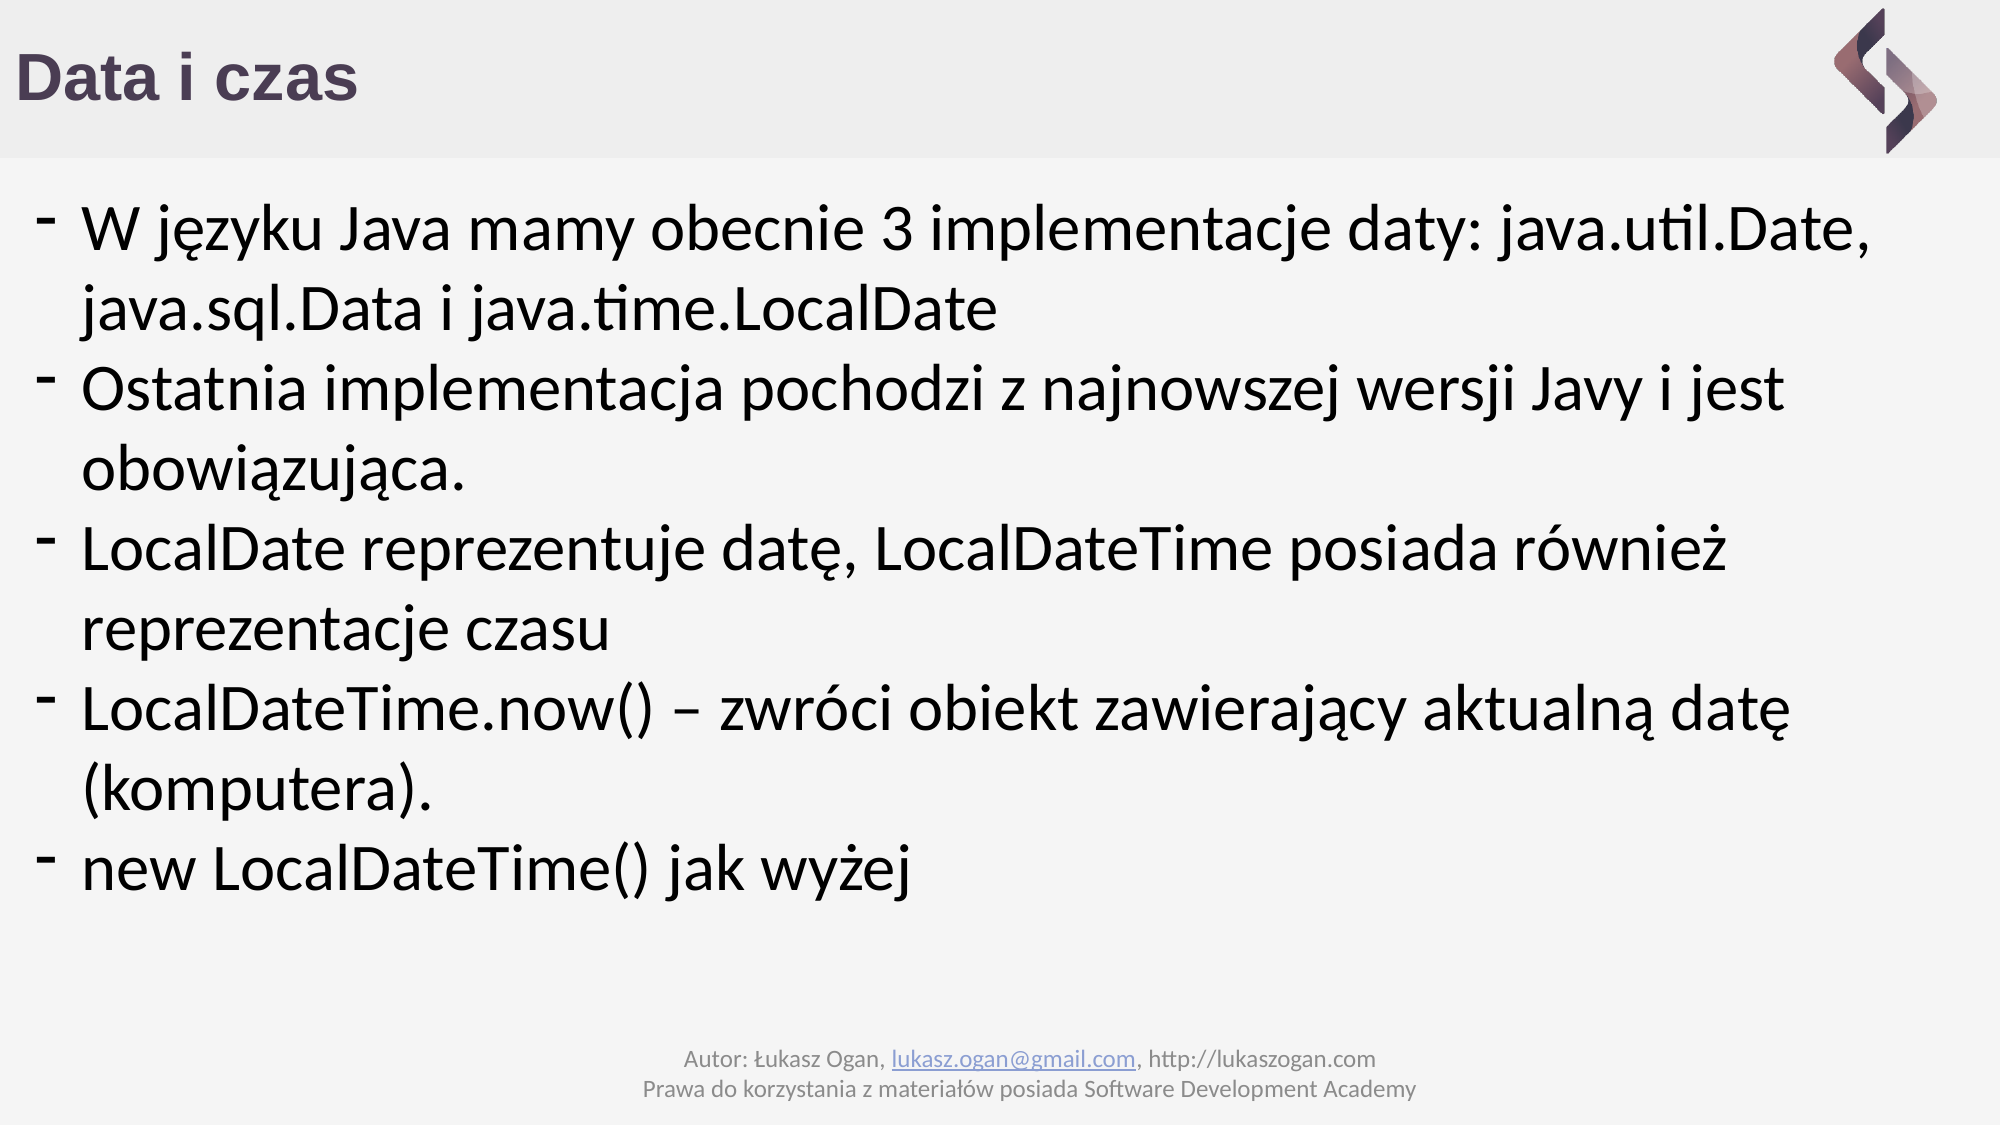

# Data i czas
W języku Java mamy obecnie 3 implementacje daty: java.util.Date, java.sql.Data i java.time.LocalDate
Ostatnia implementacja pochodzi z najnowszej wersji Javy i jest obowiązująca.
LocalDate reprezentuje datę, LocalDateTime posiada również reprezentacje czasu
LocalDateTime.now() – zwróci obiekt zawierający aktualną datę (komputera).
new LocalDateTime() jak wyżej

Autor: Łukasz Ogan, lukasz.ogan@gmail.com, http://lukaszogan.com
Prawa do korzystania z materiałów posiada Software Development Academy